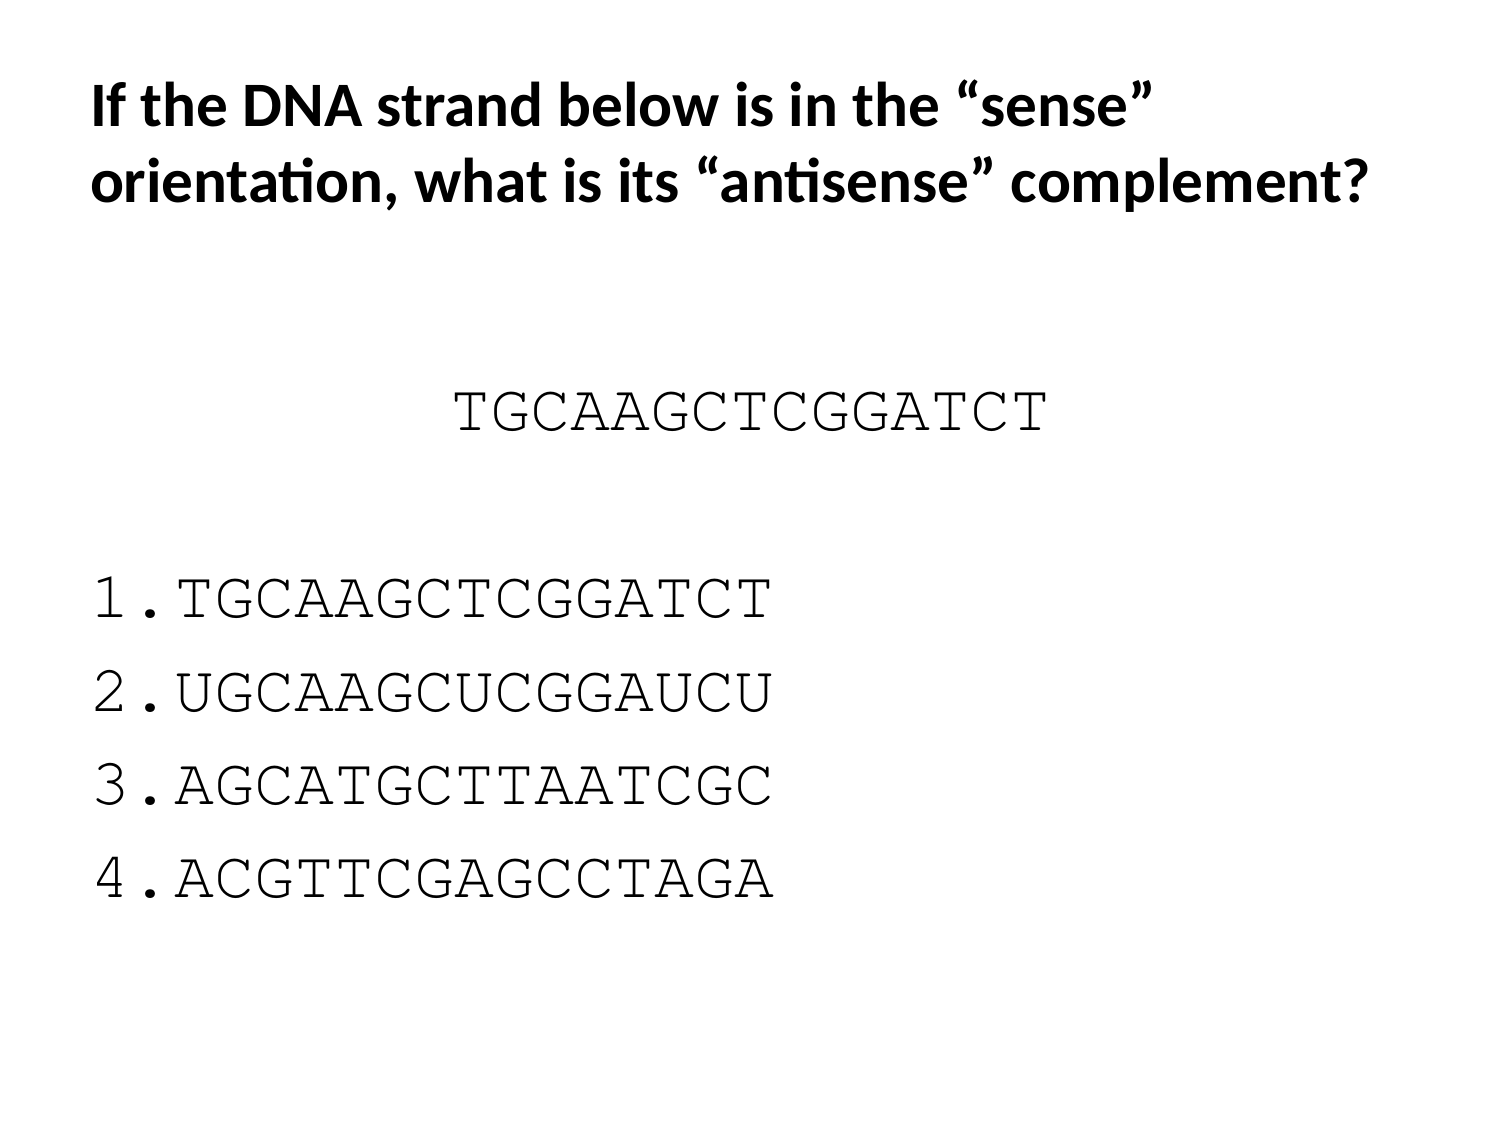

# If the DNA strand below is in the “sense” orientation, what is its “antisense” complement?
TGCAAGCTCGGATCT

TGCAAGCTCGGATCT
UGCAAGCUCGGAUCU
AGCATGCTTAATCGC
ACGTTCGAGCCTAGA